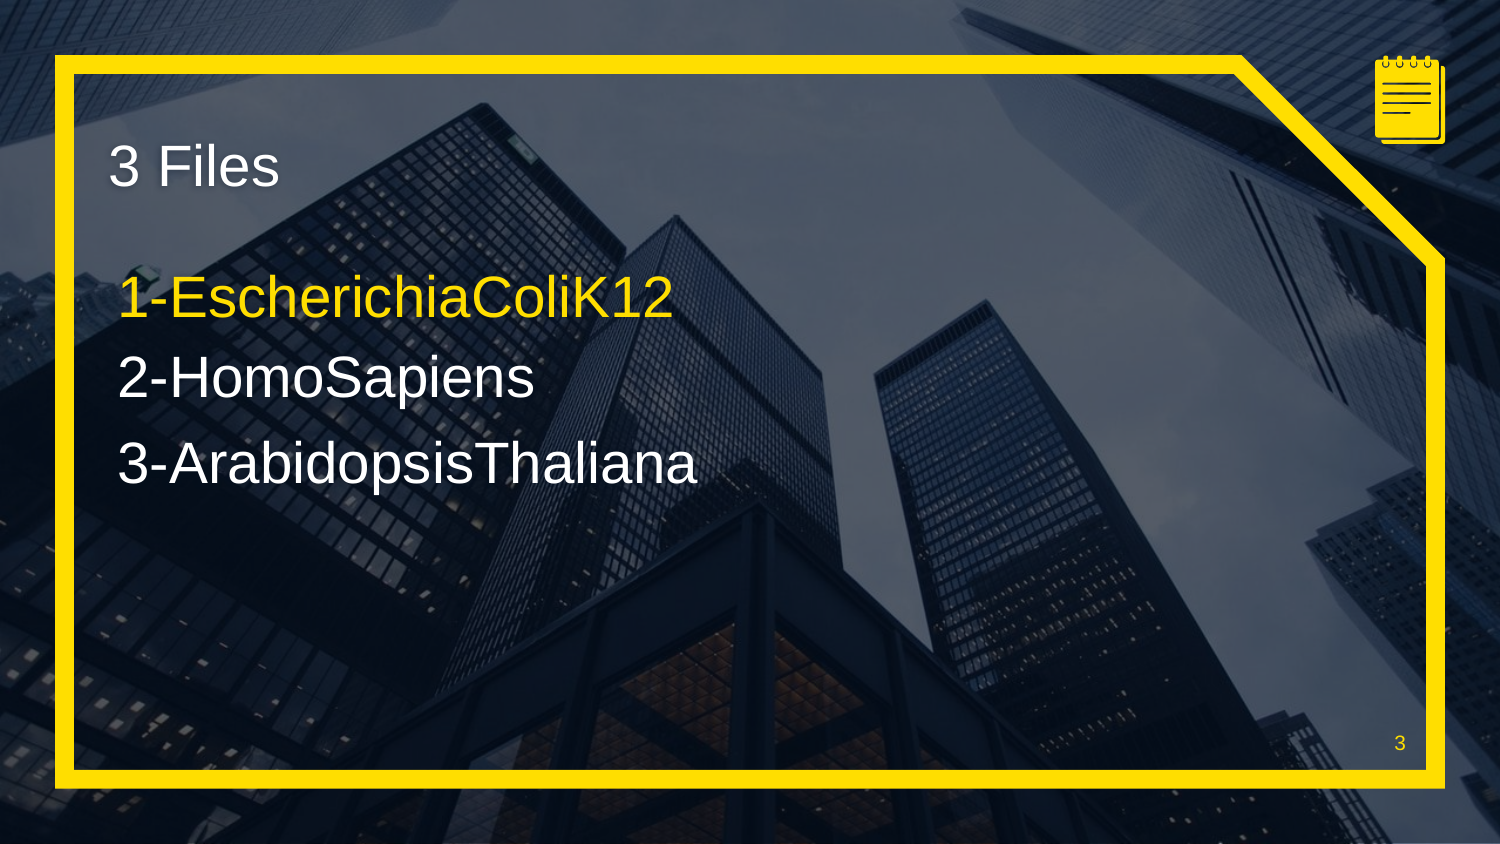

3 Files
# 1-EscherichiaColiK12
2-HomoSapiens
3-ArabidopsisThaliana
3